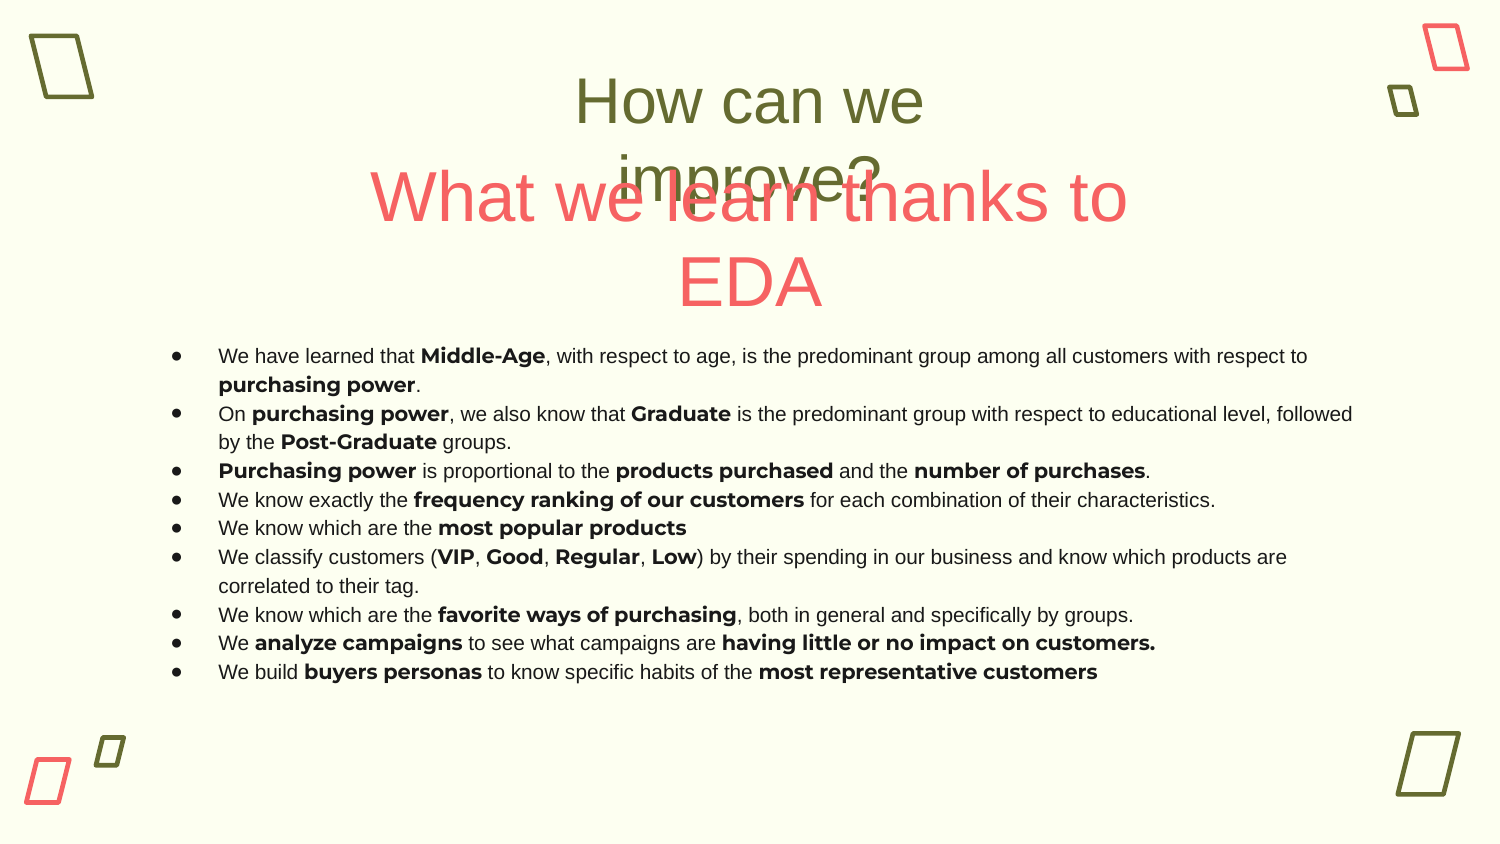

# How can we improve?
What we learn thanks to EDA
We have learned that Middle-Age, with respect to age, is the predominant group among all customers with respect to purchasing power.
On purchasing power, we also know that Graduate is the predominant group with respect to educational level, followed by the Post-Graduate groups.
Purchasing power is proportional to the products purchased and the number of purchases.
We know exactly the frequency ranking of our customers for each combination of their characteristics.
We know which are the most popular products
We classify customers (VIP, Good, Regular, Low) by their spending in our business and know which products are correlated to their tag.
We know which are the favorite ways of purchasing, both in general and specifically by groups.
We analyze campaigns to see what campaigns are having little or no impact on customers.
We build buyers personas to know specific habits of the most representative customers